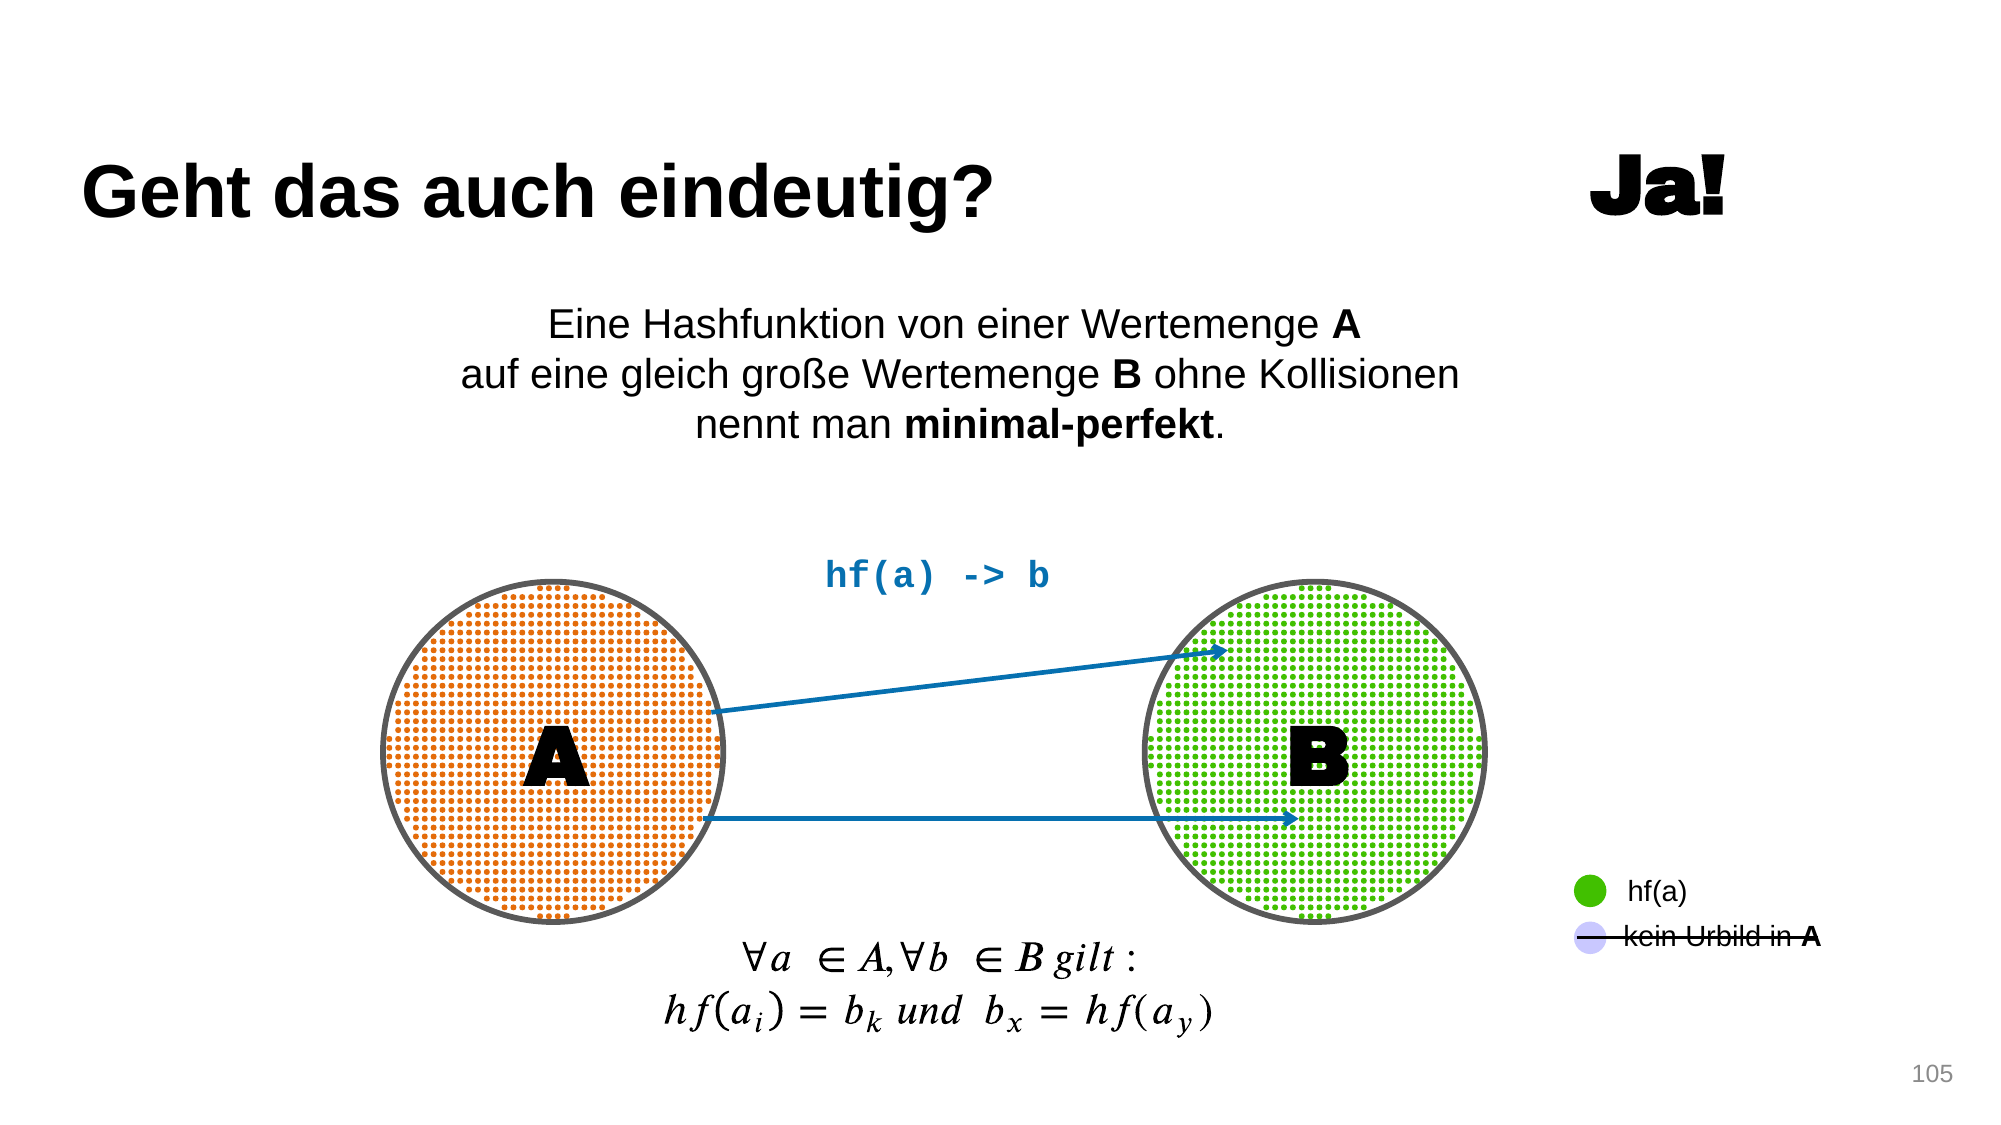

Geht das auch eindeutig?
Ja!
Eine Hashfunktion von einer Wertemenge A
auf eine gleich große Wertemenge B ohne Kollisionen
nennt man minimal-perfekt.
hf(a) -> b

B

A
hf(a)

kein Urbild in A

105